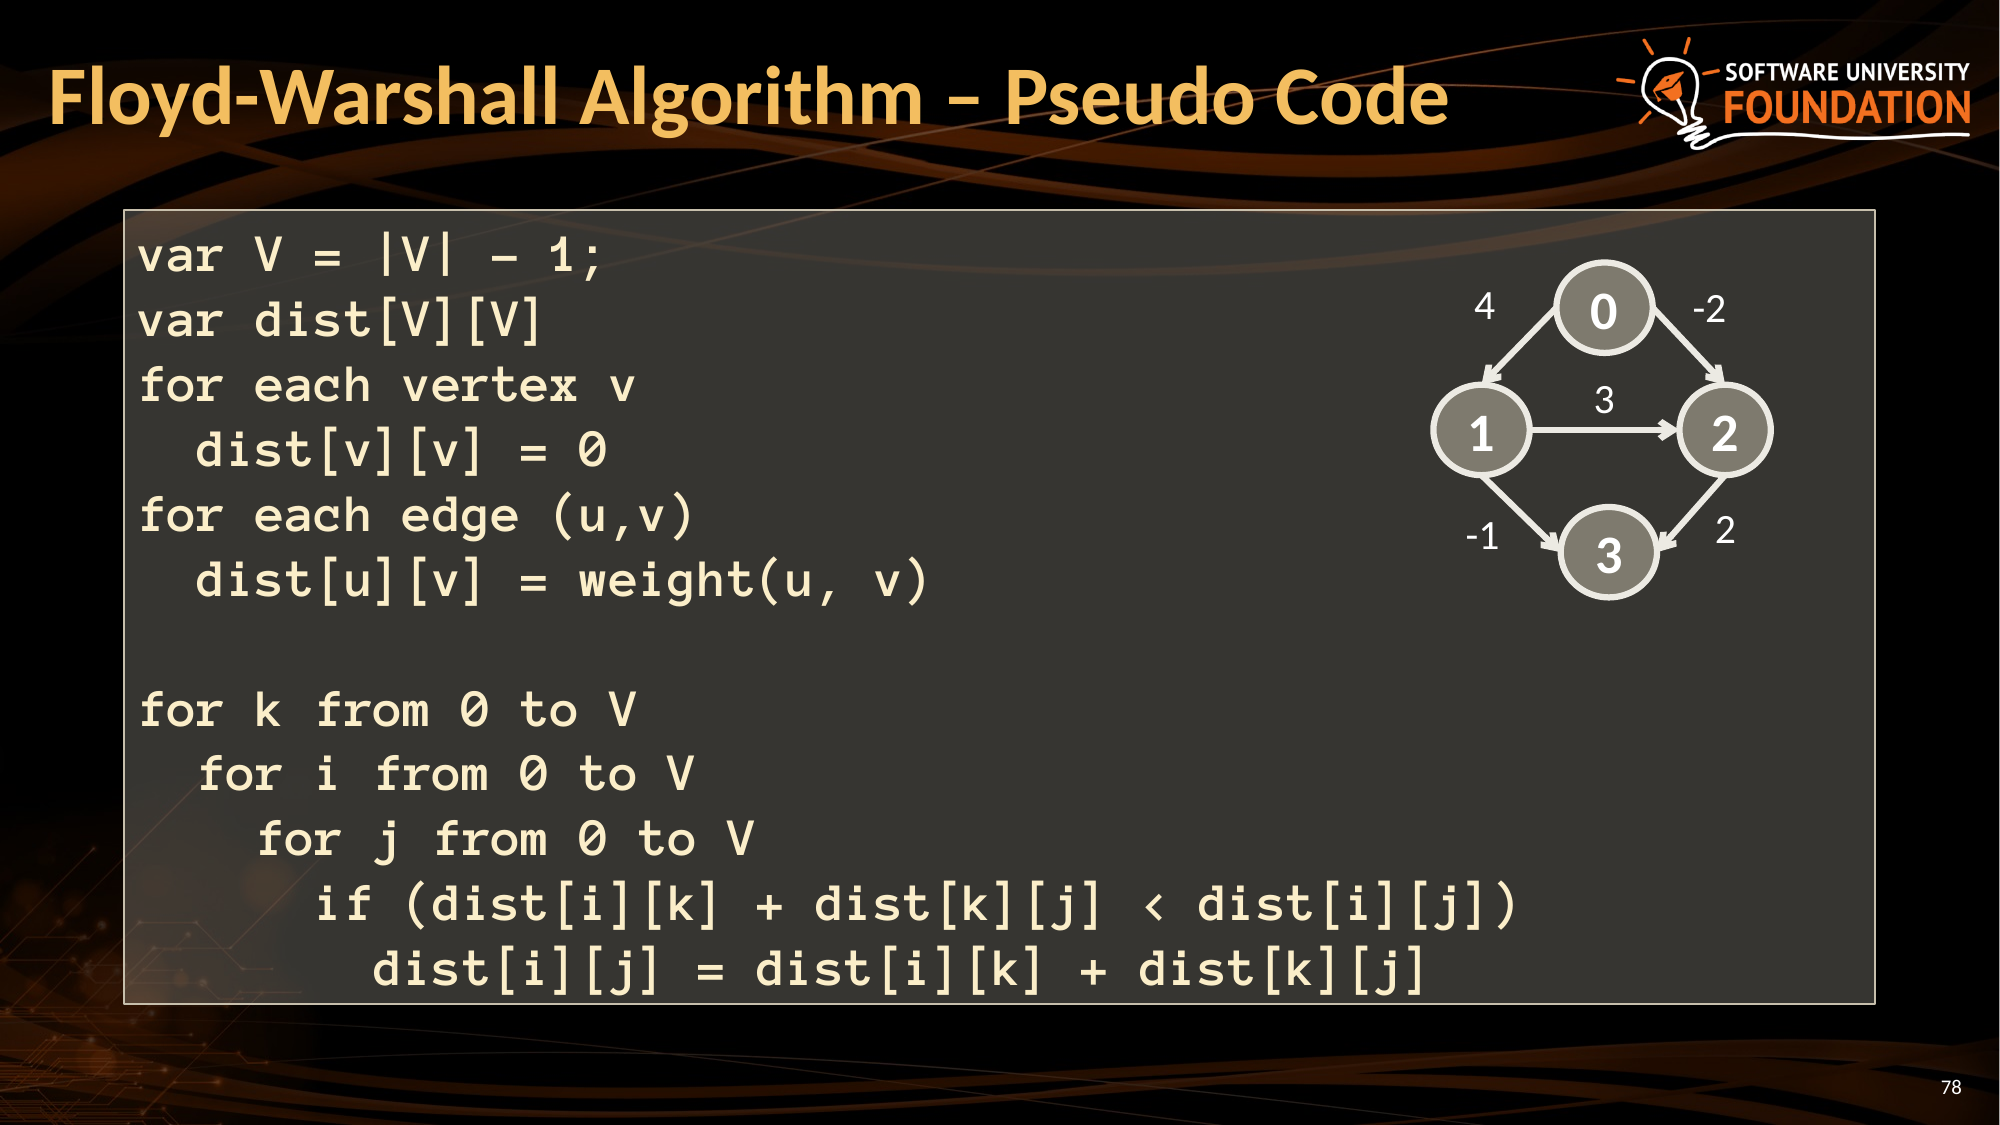

# Floyd-Warshall Algorithm – Pseudo Code
var V = |V| - 1;
var dist[V][V]
for each vertex v
  dist[v][v] = 0
for each edge (u,v)
  dist[u][v] = weight(u, v)

for k from 0 to V
  for i from 0 to V
    for j from 0 to V
      if (dist[i][k] + dist[k][j] < dist[i][j])
        dist[i][j] = dist[i][k] + dist[k][j]
0
1
2
3
4
-2
3
2
-1
78